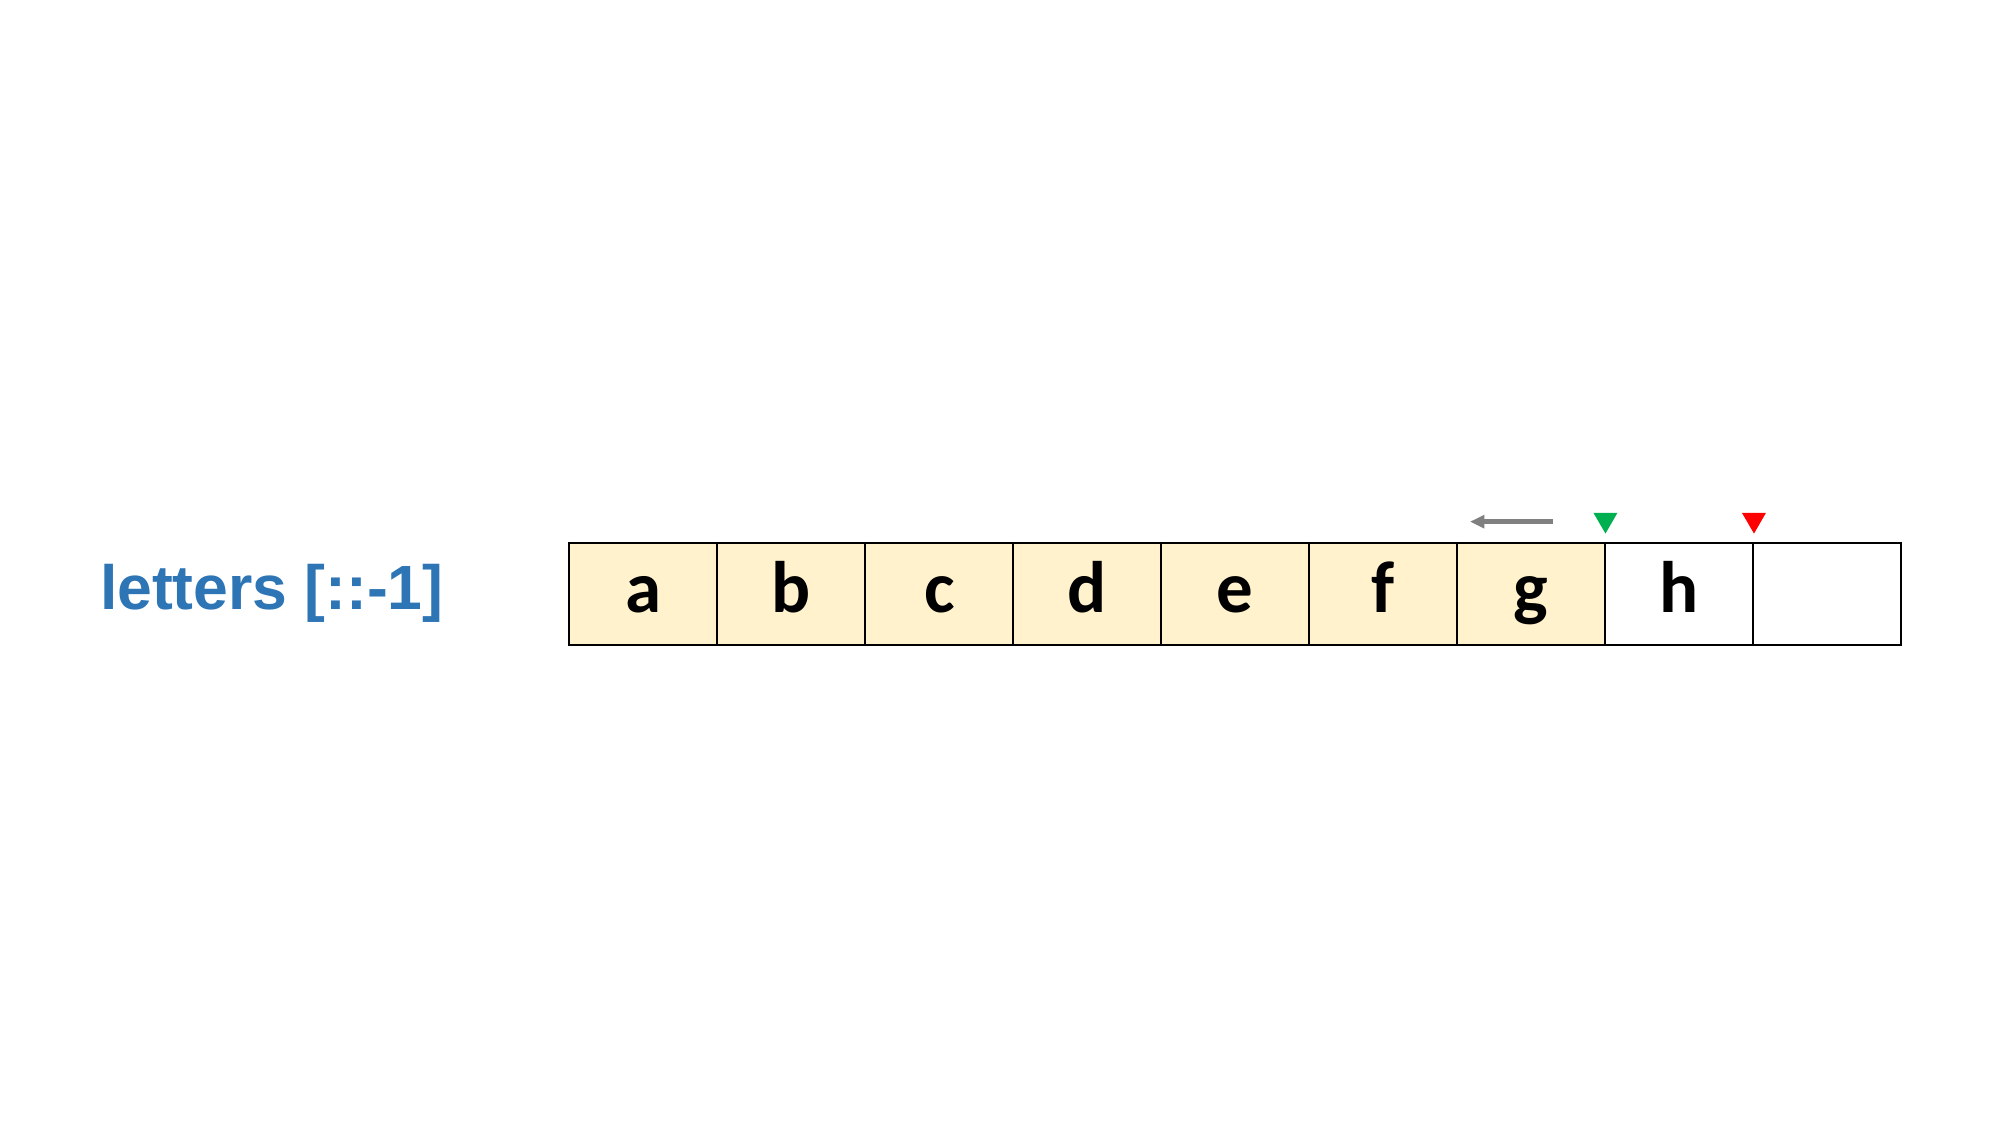

letters [::-1]
| a | b | c | d | e | f | g | h |  |
| --- | --- | --- | --- | --- | --- | --- | --- | --- |